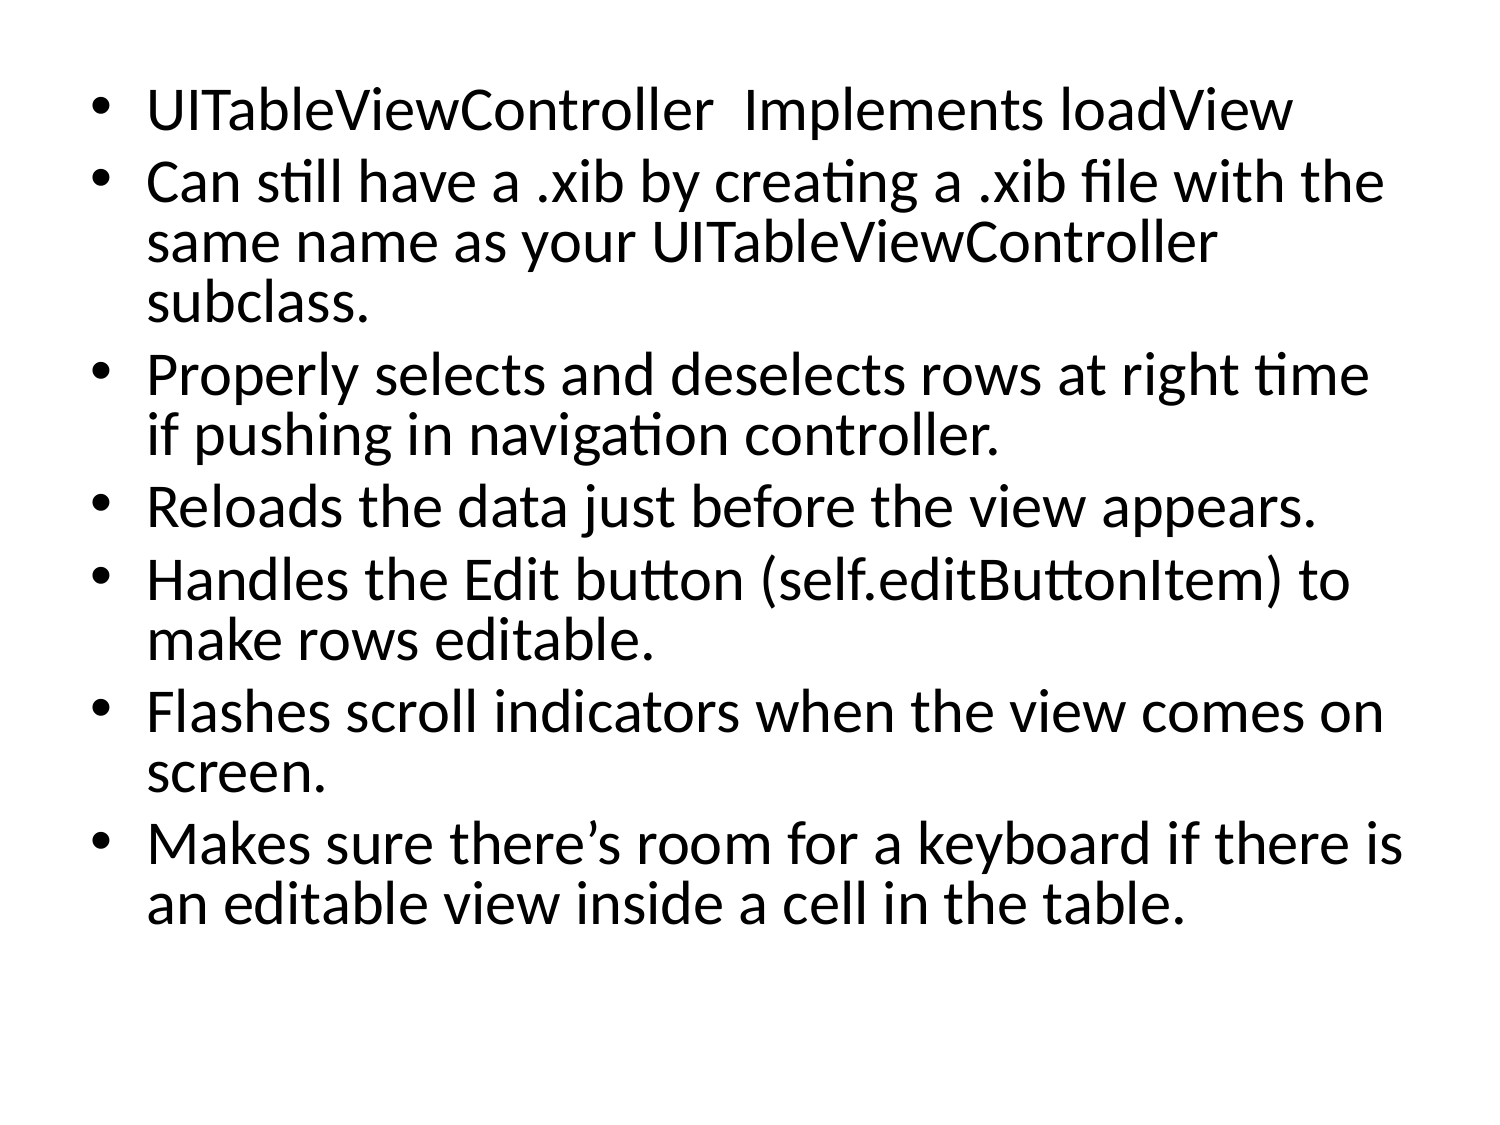

UITableViewController  Implements loadView
Can still have a .xib by creating a .xib file with the same name as your UITableViewController subclass.
Properly selects and deselects rows at right time if pushing in navigation controller.
Reloads the data just before the view appears.
Handles the Edit button (self.editButtonItem) to make rows editable.
Flashes scroll indicators when the view comes on screen.
Makes sure there’s room for a keyboard if there is an editable view inside a cell in the table.